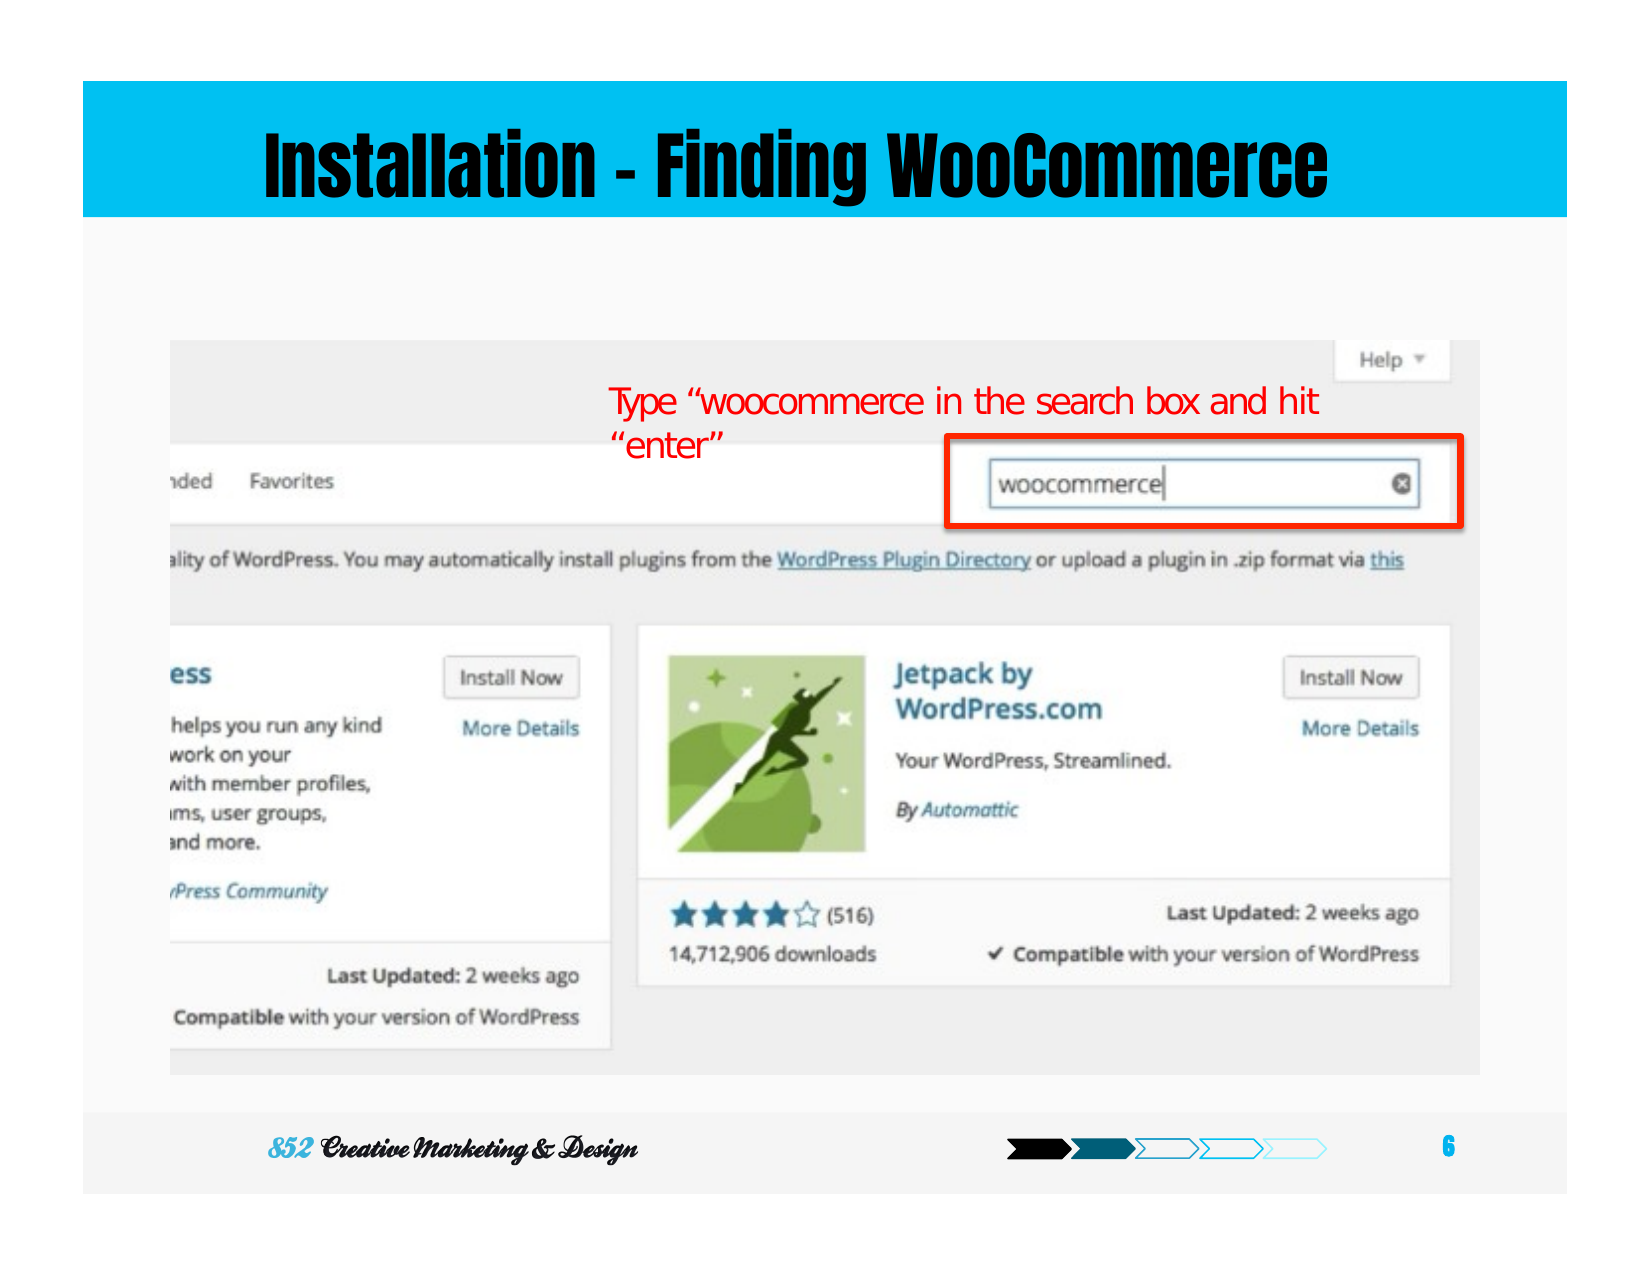

# Installation – Finding WooCommerce

Type “woocommerce in the search box and hit “enter”

6